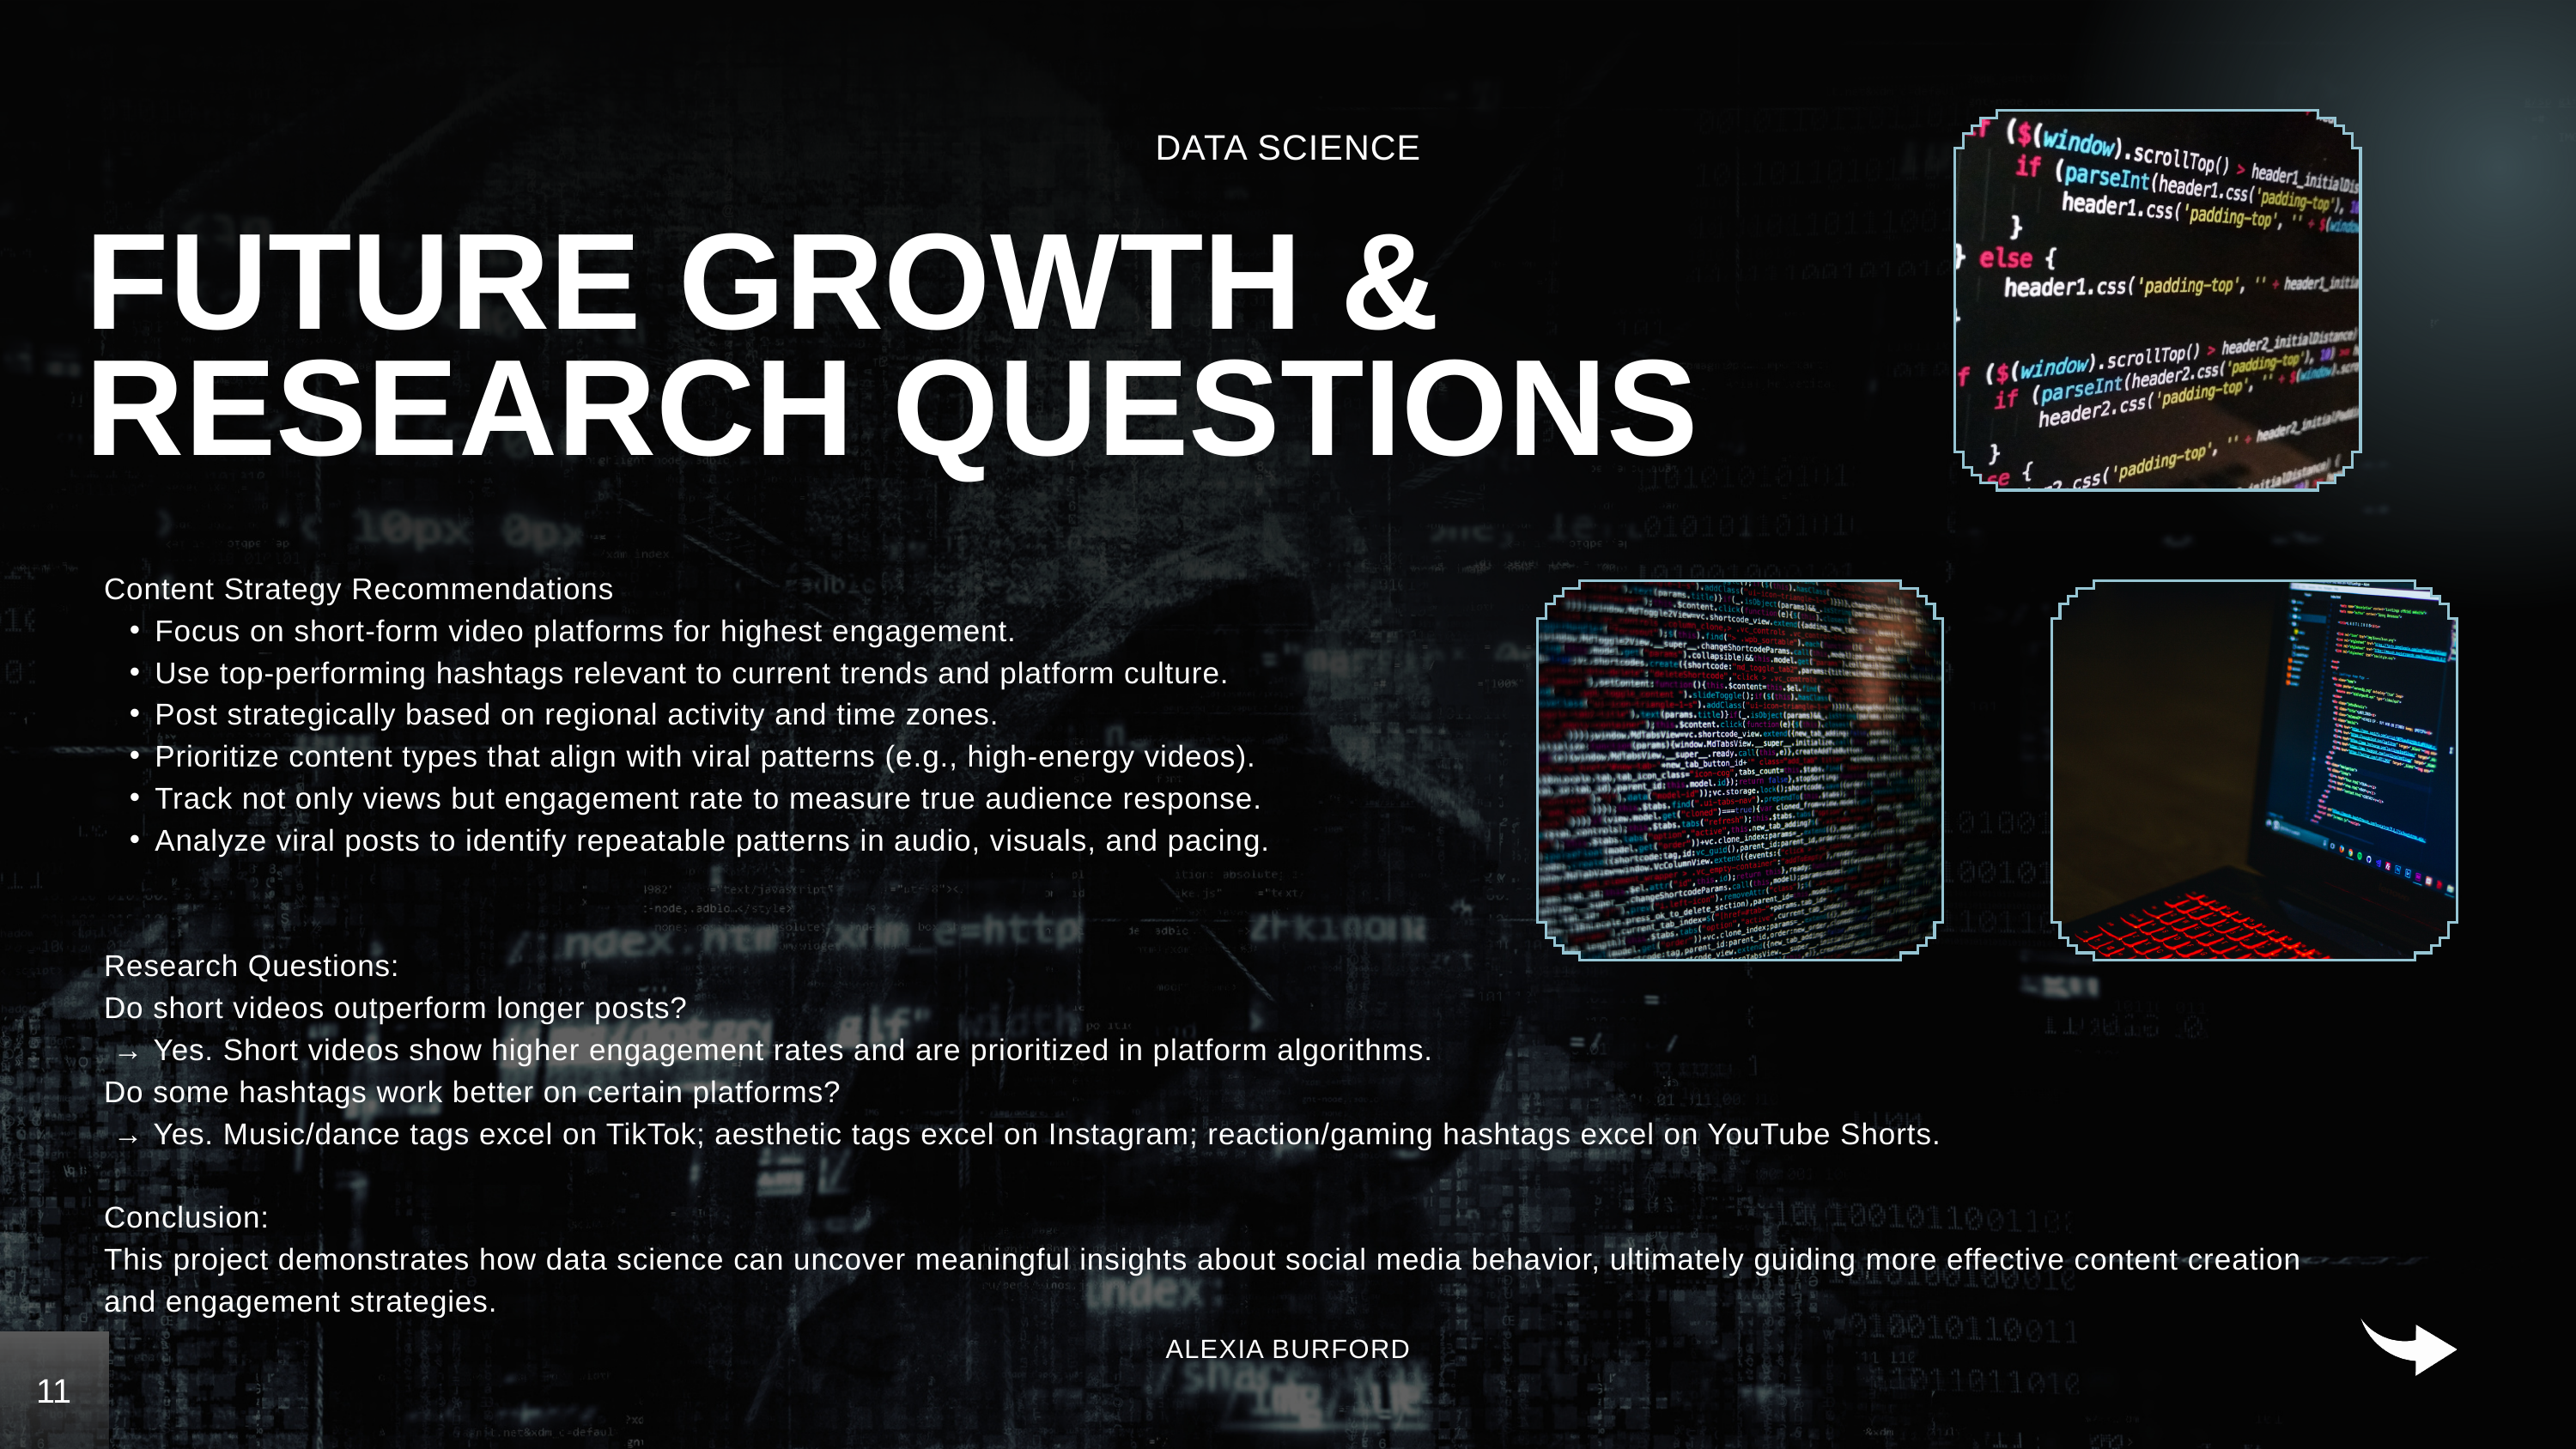

DATA SCIENCE
FUTURE GROWTH & RESEARCH QUESTIONS

Content Strategy Recommendations
Focus on short-form video platforms for highest engagement.
Use top-performing hashtags relevant to current trends and platform culture.
Post strategically based on regional activity and time zones.
Prioritize content types that align with viral patterns (e.g., high-energy videos).
Track not only views but engagement rate to measure true audience response.
Analyze viral posts to identify repeatable patterns in audio, visuals, and pacing.

Research Questions:
Do short videos outperform longer posts?
 → Yes. Short videos show higher engagement rates and are prioritized in platform algorithms.
Do some hashtags work better on certain platforms?
 → Yes. Music/dance tags excel on TikTok; aesthetic tags excel on Instagram; reaction/gaming hashtags excel on YouTube Shorts.

Conclusion:
This project demonstrates how data science can uncover meaningful insights about social media behavior, ultimately guiding more effective content creation and engagement strategies.

ALEXIA BURFORD

11